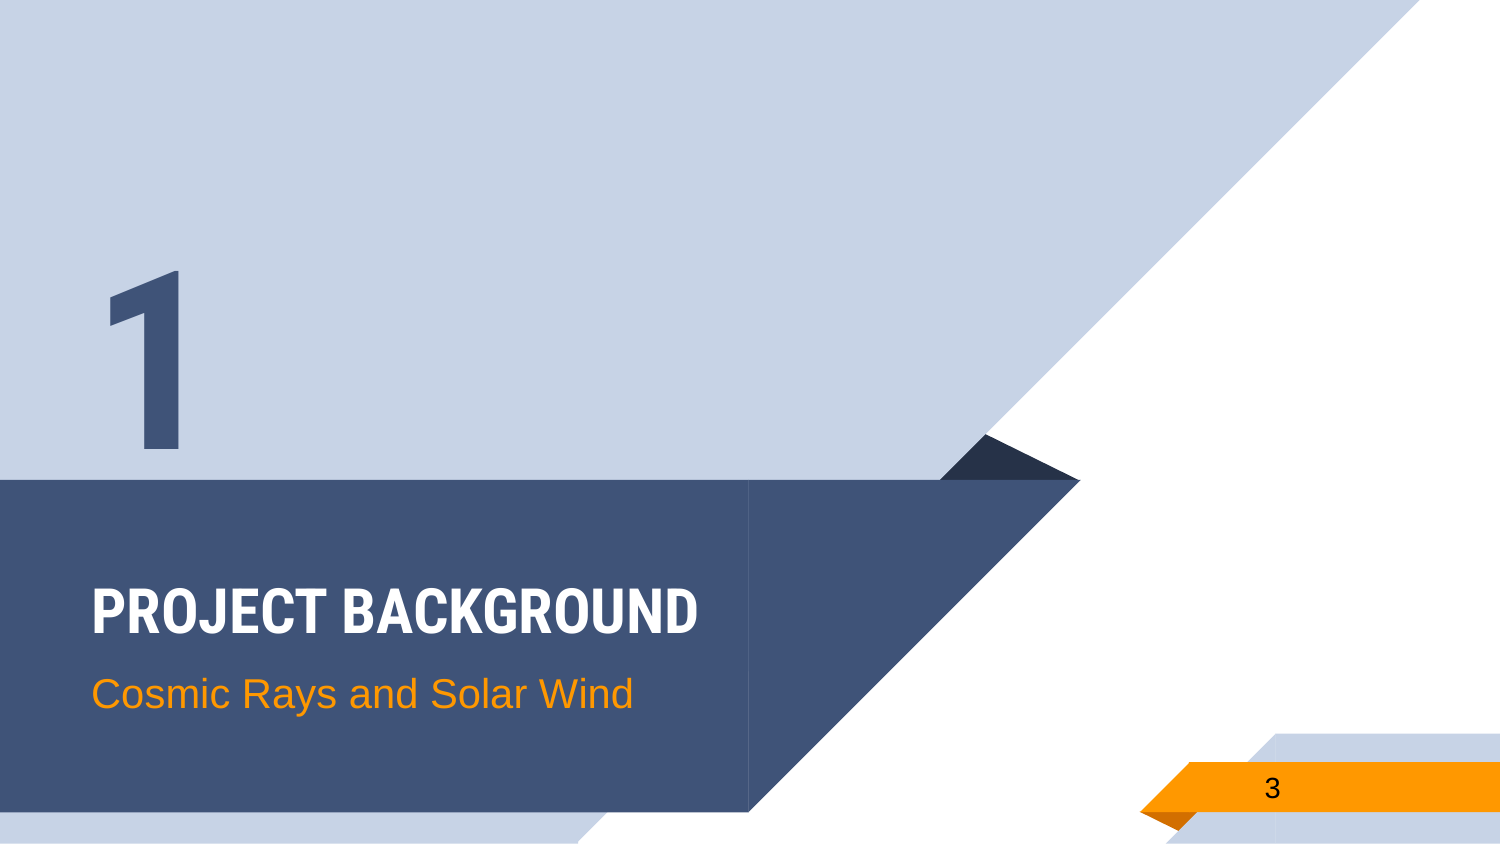

1
# PROJECT BACKGROUND
Cosmic Rays and Solar Wind
3